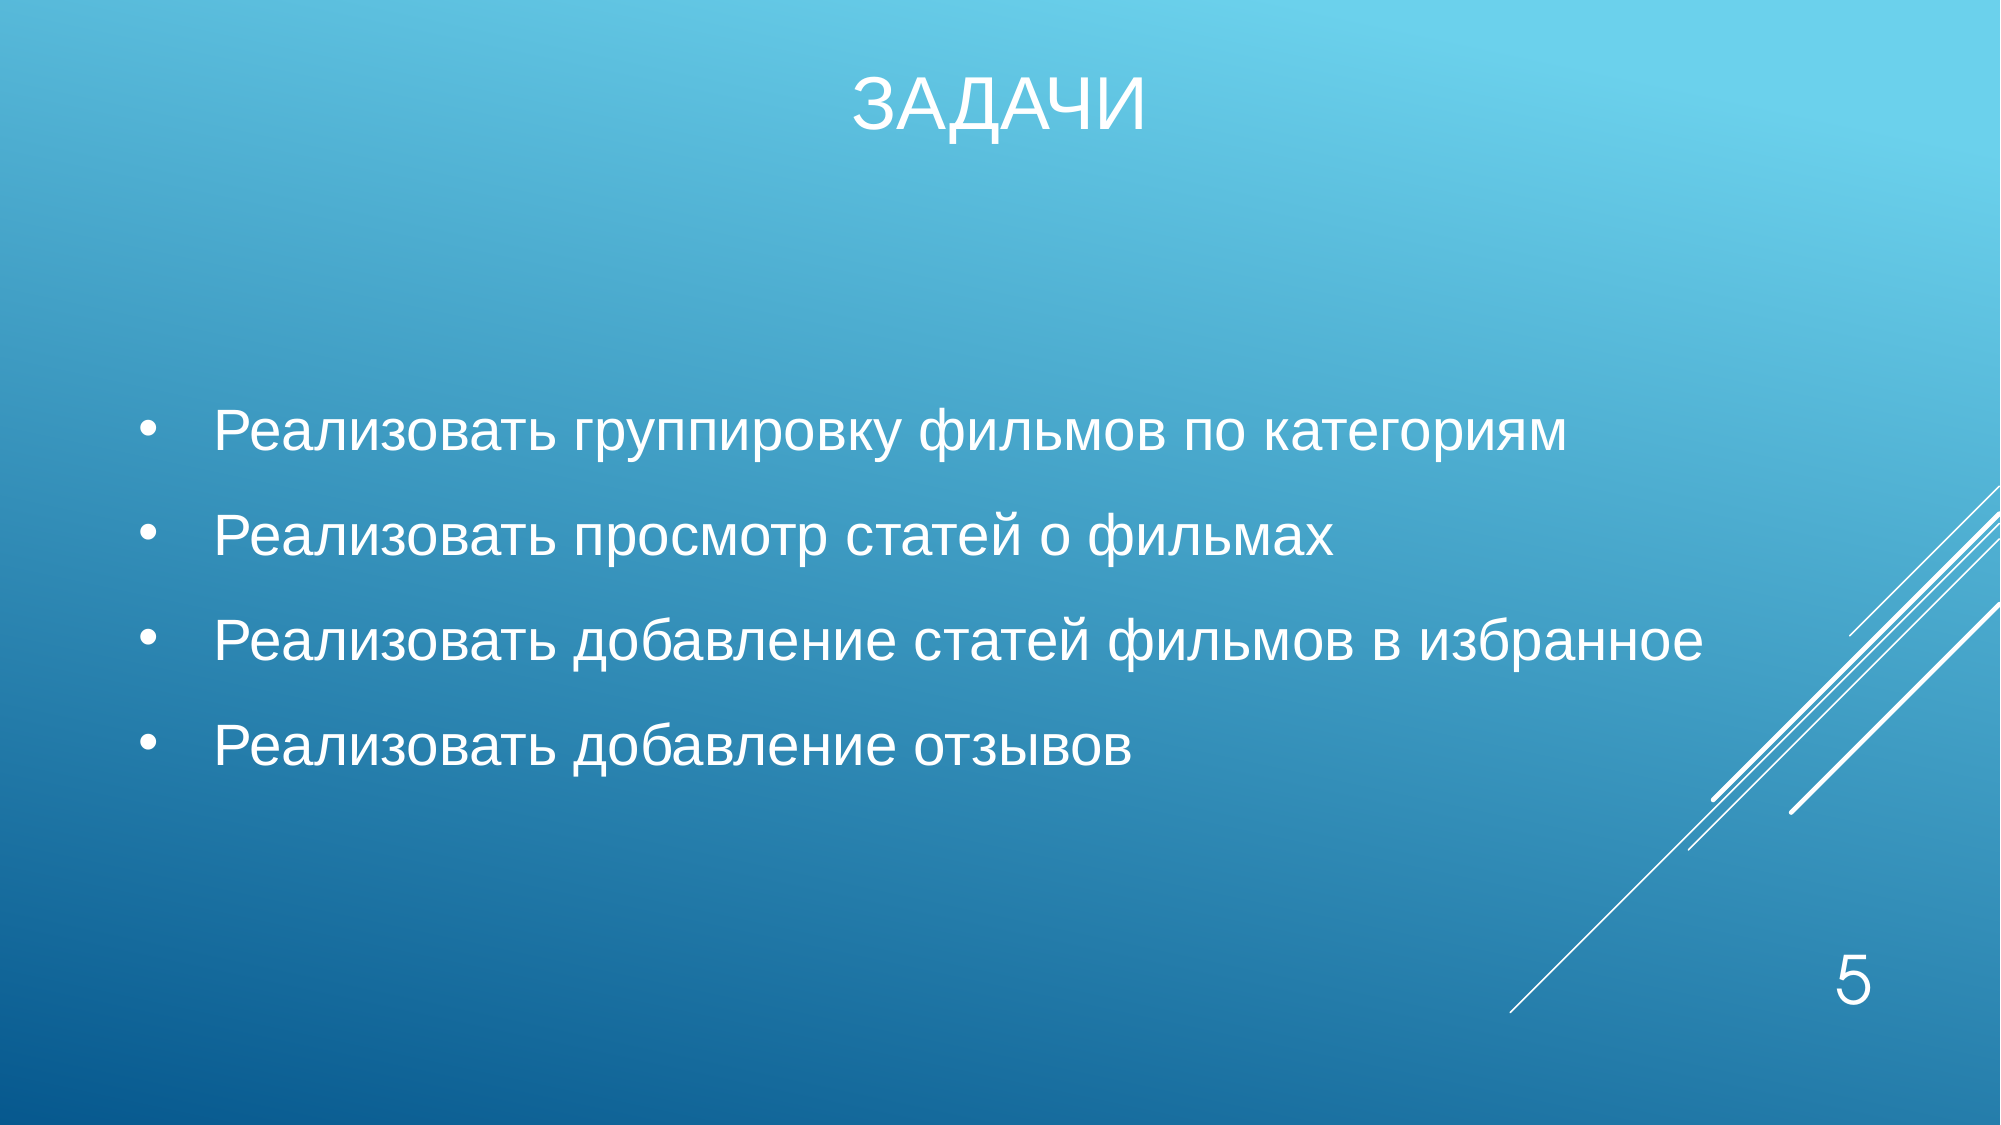

# Задачи
Реализовать группировку фильмов по категориям
Реализовать просмотр статей о фильмах
Реализовать добавление статей фильмов в избранное
Реализовать добавление отзывов
5